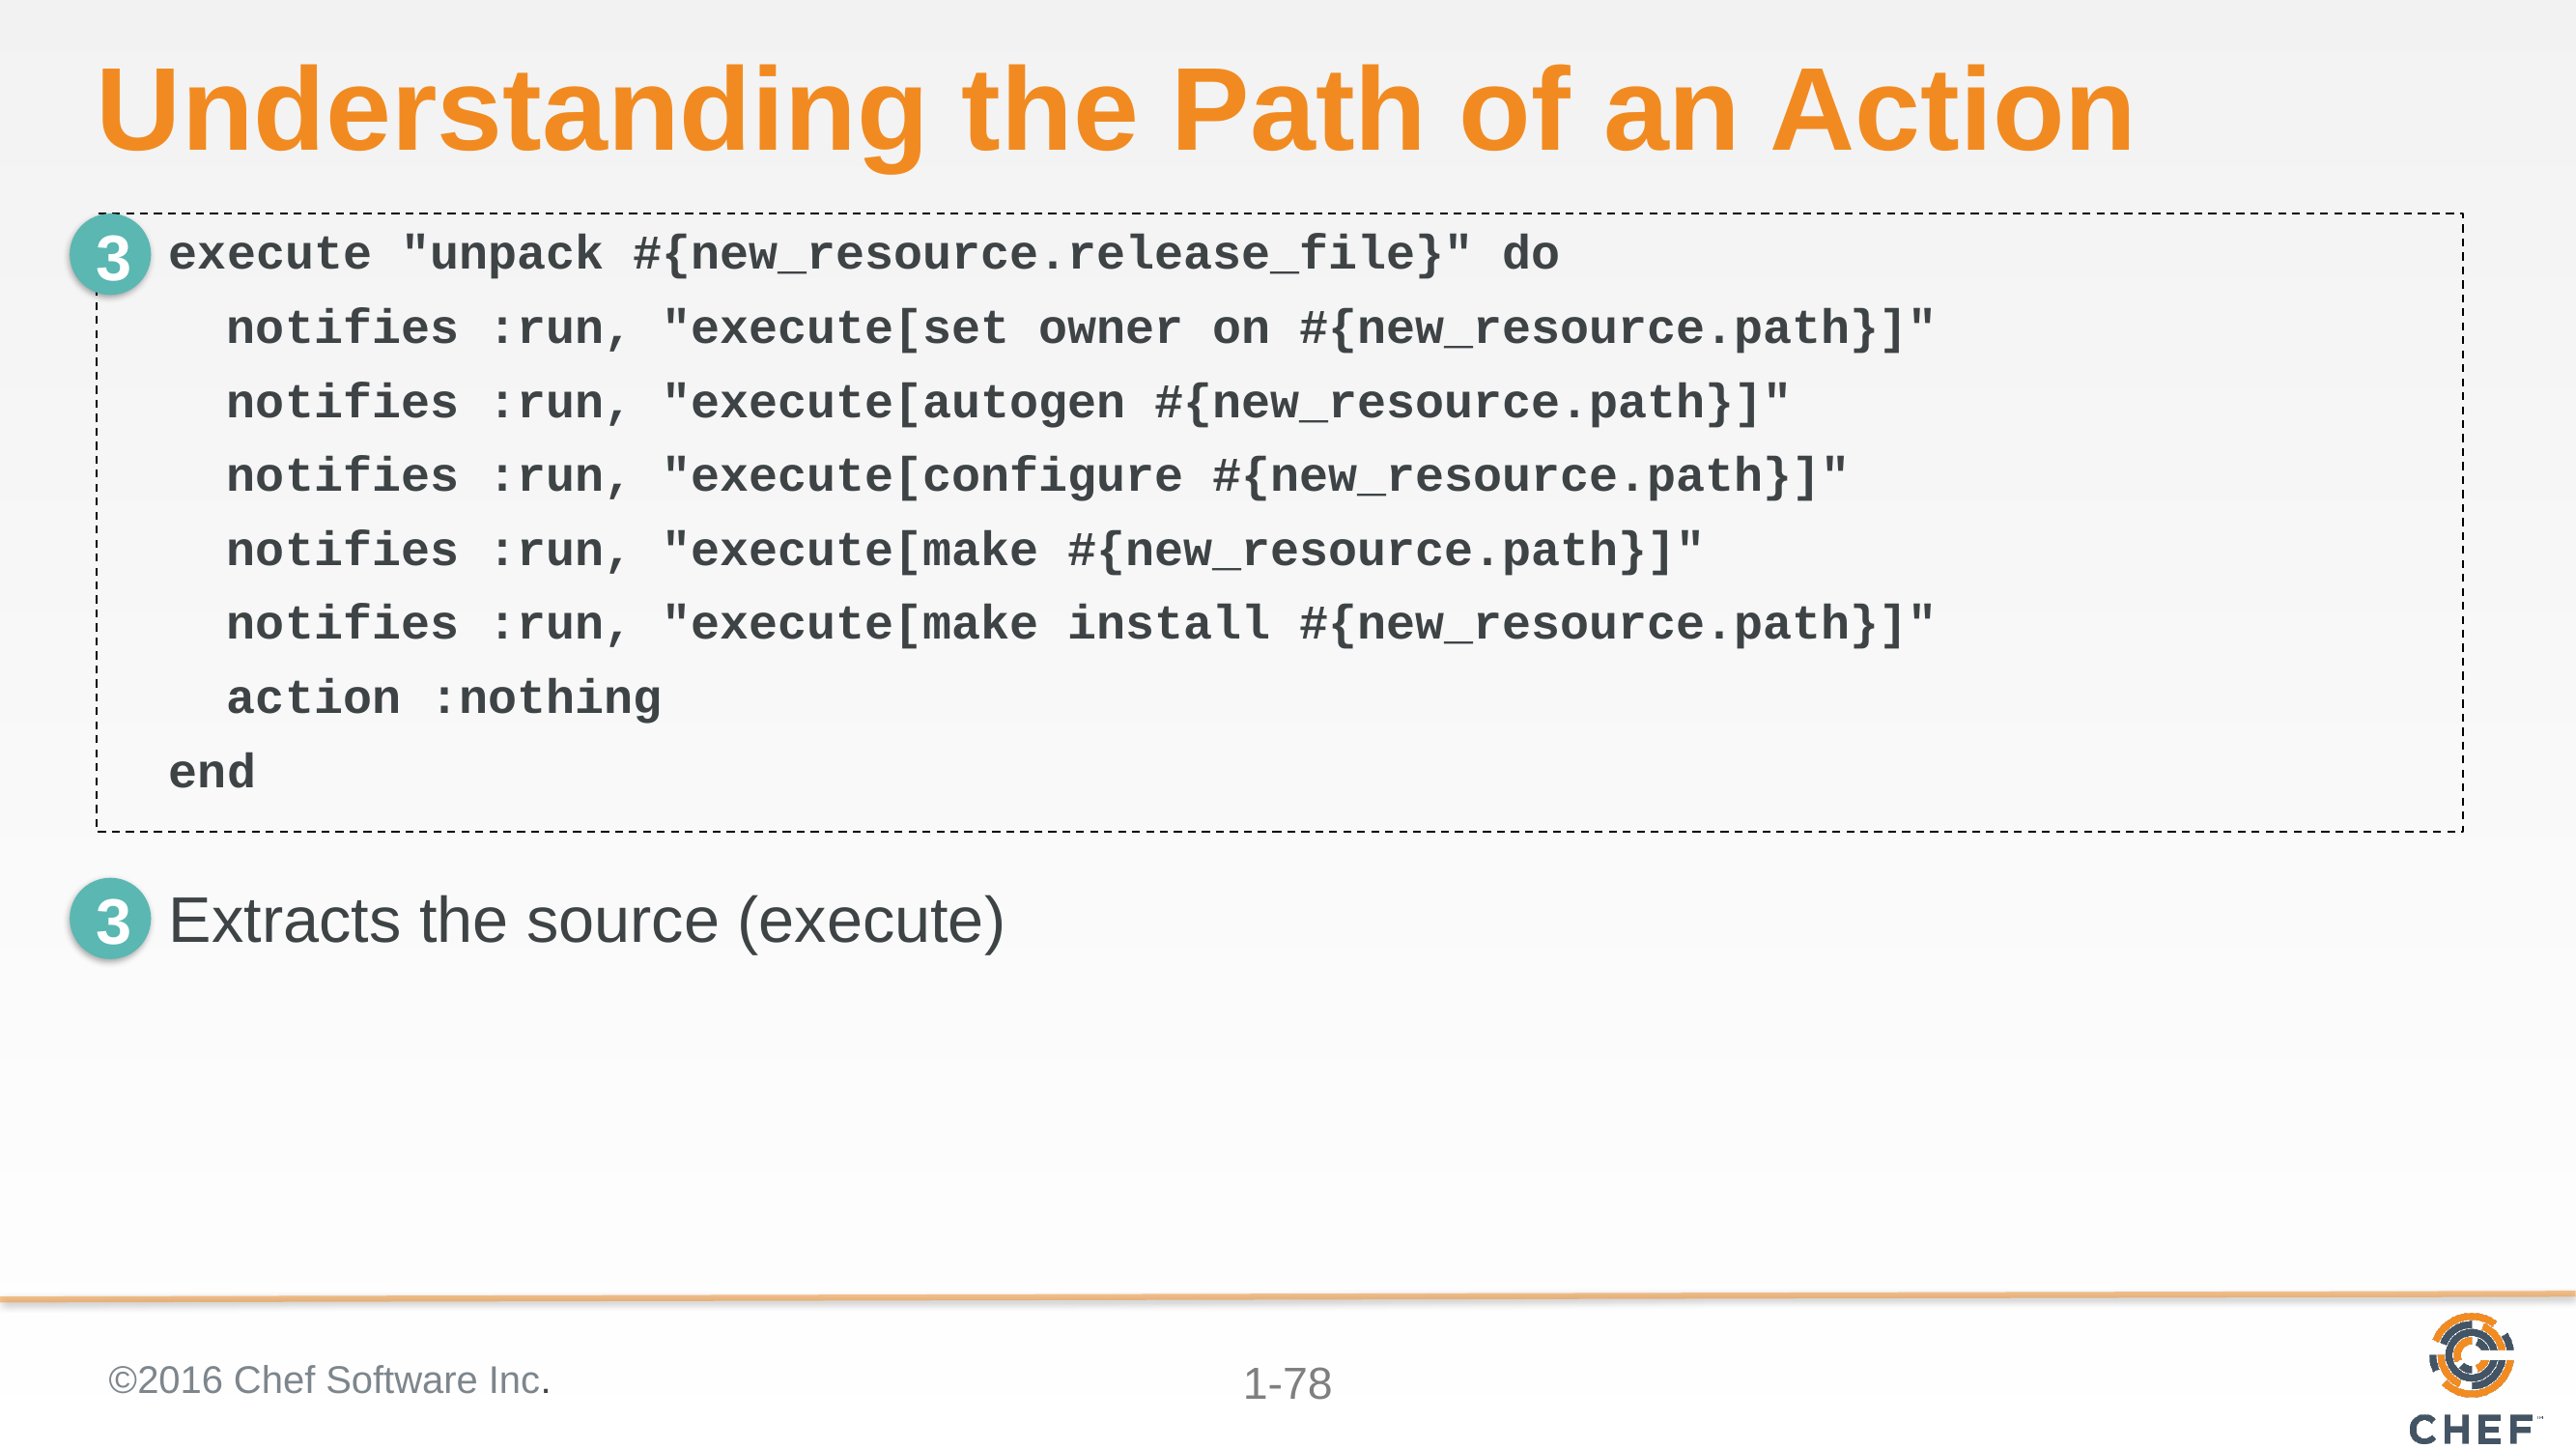

# Understanding the Path of an Action
3
  execute "unpack #{new_resource.release_file}" do
    notifies :run, "execute[set owner on #{new_resource.path}]"
    notifies :run, "execute[autogen #{new_resource.path}]"
    notifies :run, "execute[configure #{new_resource.path}]"
    notifies :run, "execute[make #{new_resource.path}]"
    notifies :run, "execute[make install #{new_resource.path}]"
    action :nothing
  end

3
Extracts the source (execute)